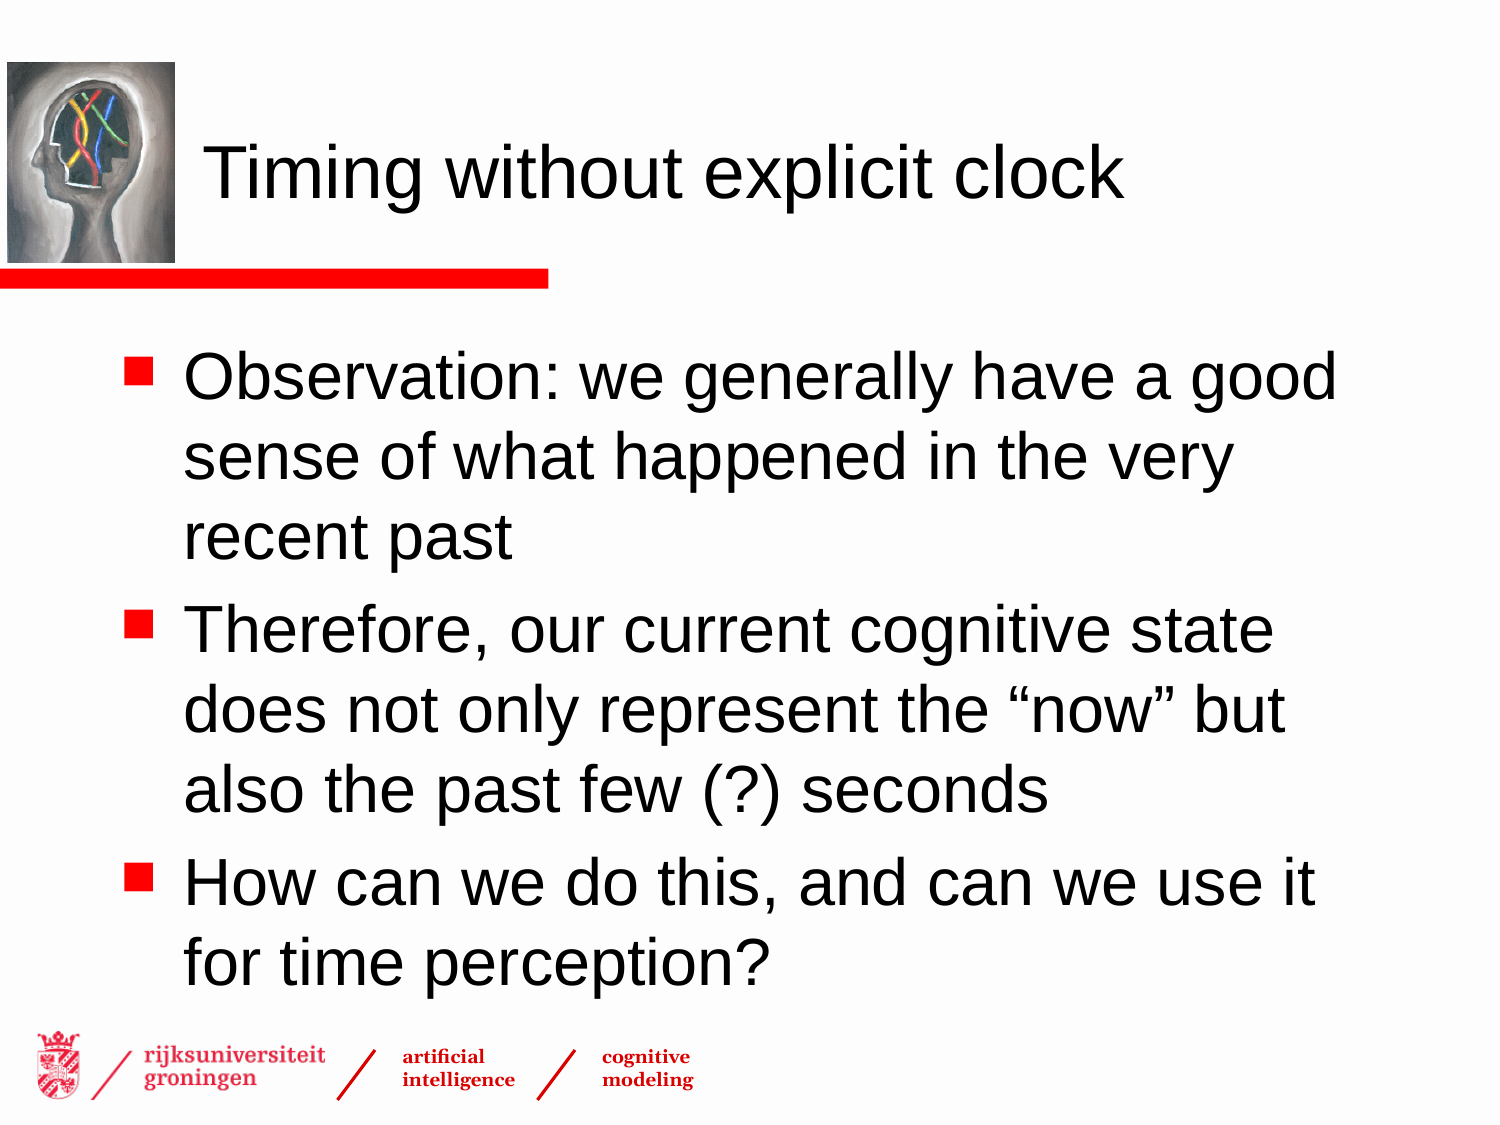

# Timing without explicit clock
Observation: we generally have a good sense of what happened in the very recent past
Therefore, our current cognitive state does not only represent the “now” but also the past few (?) seconds
How can we do this, and can we use it for time perception?